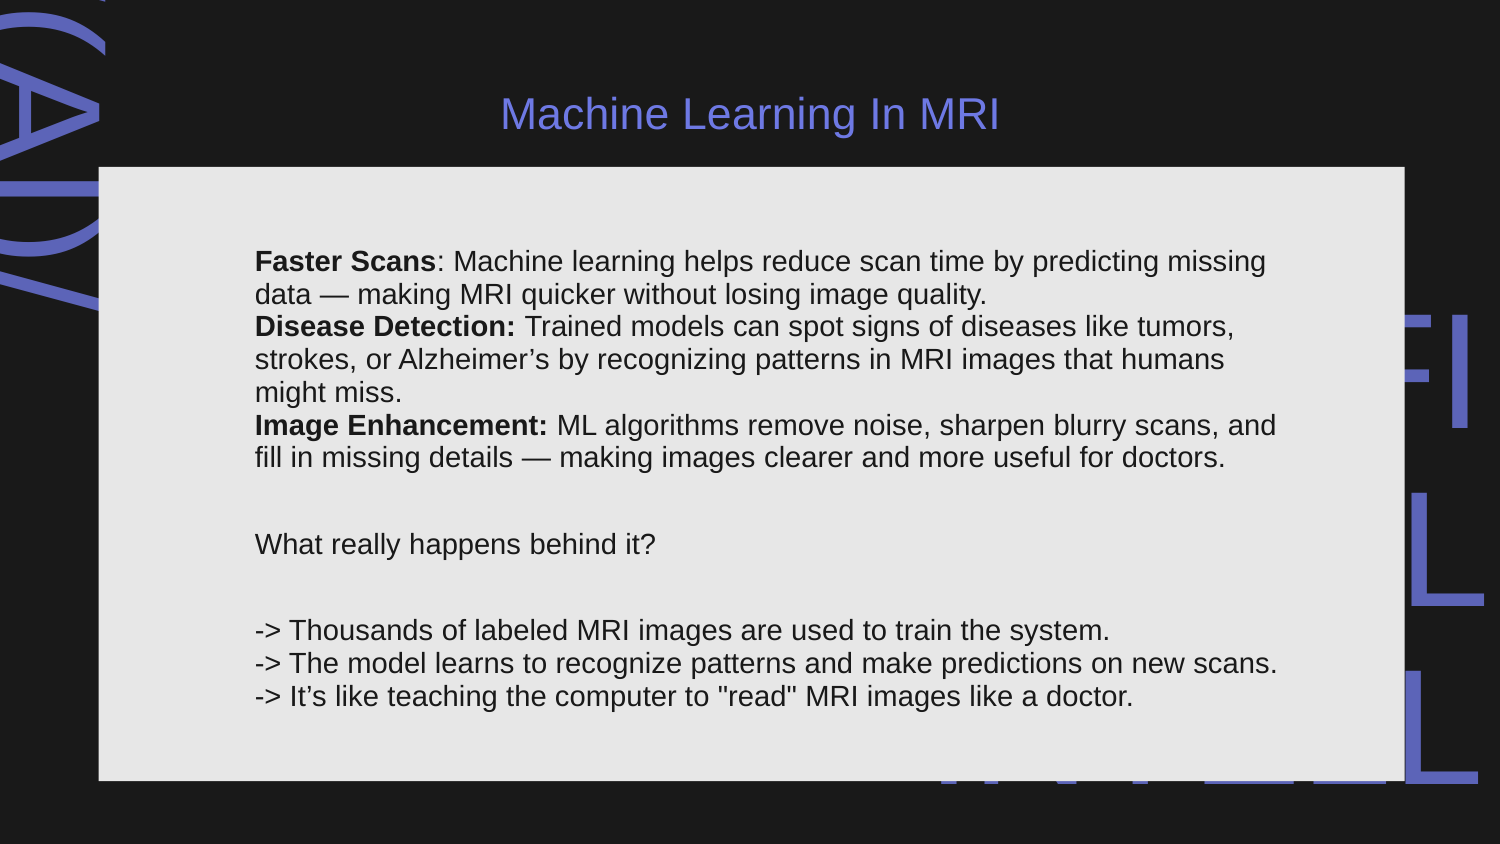

# Machine Learning In MRI
Faster Scans: Machine learning helps reduce scan time by predicting missing data — making MRI quicker without losing image quality.
Disease Detection: Trained models can spot signs of diseases like tumors, strokes, or Alzheimer’s by recognizing patterns in MRI images that humans might miss.
Image Enhancement: ML algorithms remove noise, sharpen blurry scans, and fill in missing details — making images clearer and more useful for doctors.
What really happens behind it?
-> Thousands of labeled MRI images are used to train the system.
-> The model learns to recognize patterns and make predictions on new scans.
-> It’s like teaching the computer to "read" MRI images like a doctor.